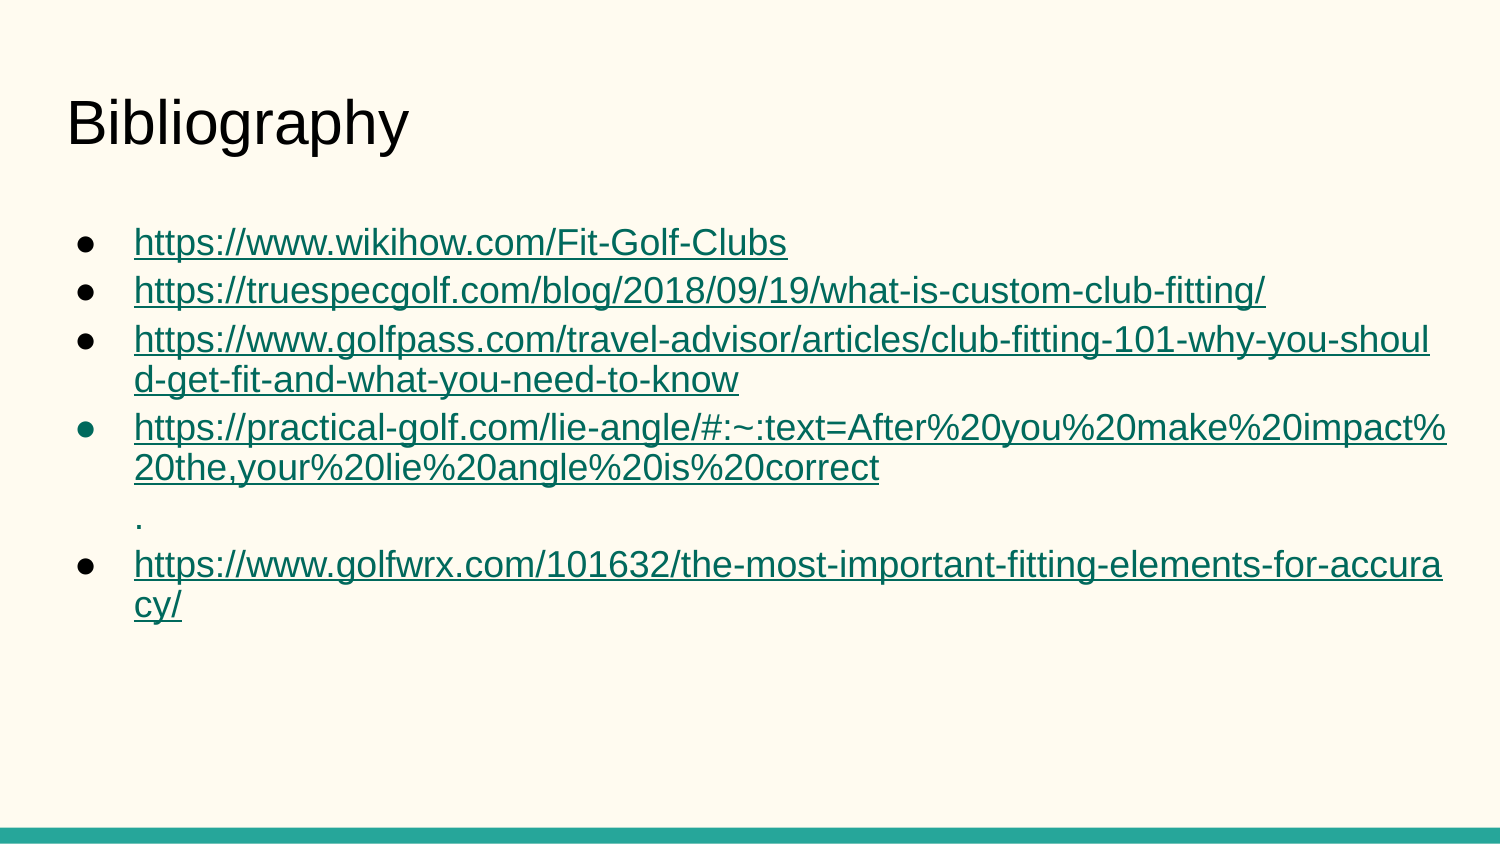

# Bibliography
https://www.wikihow.com/Fit-Golf-Clubs
https://truespecgolf.com/blog/2018/09/19/what-is-custom-club-fitting/
https://www.golfpass.com/travel-advisor/articles/club-fitting-101-why-you-should-get-fit-and-what-you-need-to-know
https://practical-golf.com/lie-angle/#:~:text=After%20you%20make%20impact%20the,your%20lie%20angle%20is%20correct.
https://www.golfwrx.com/101632/the-most-important-fitting-elements-for-accuracy/